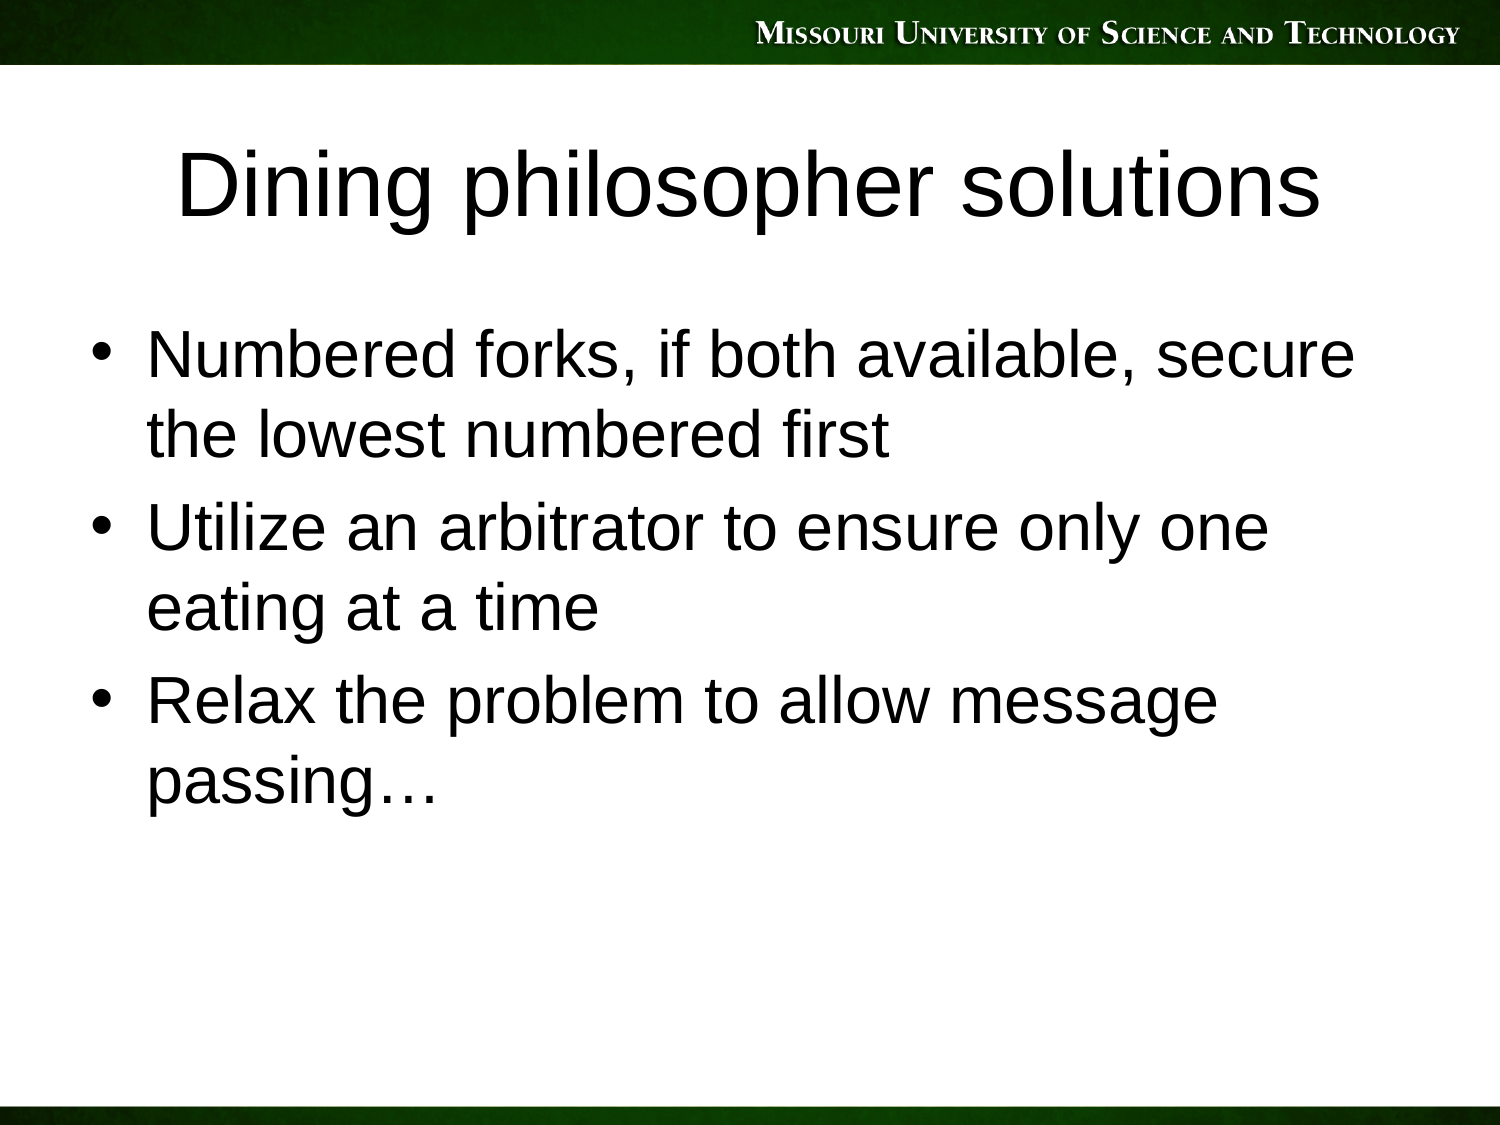

# Dining philosopher solutions
Numbered forks, if both available, secure the lowest numbered first
Utilize an arbitrator to ensure only one eating at a time
Relax the problem to allow message passing…